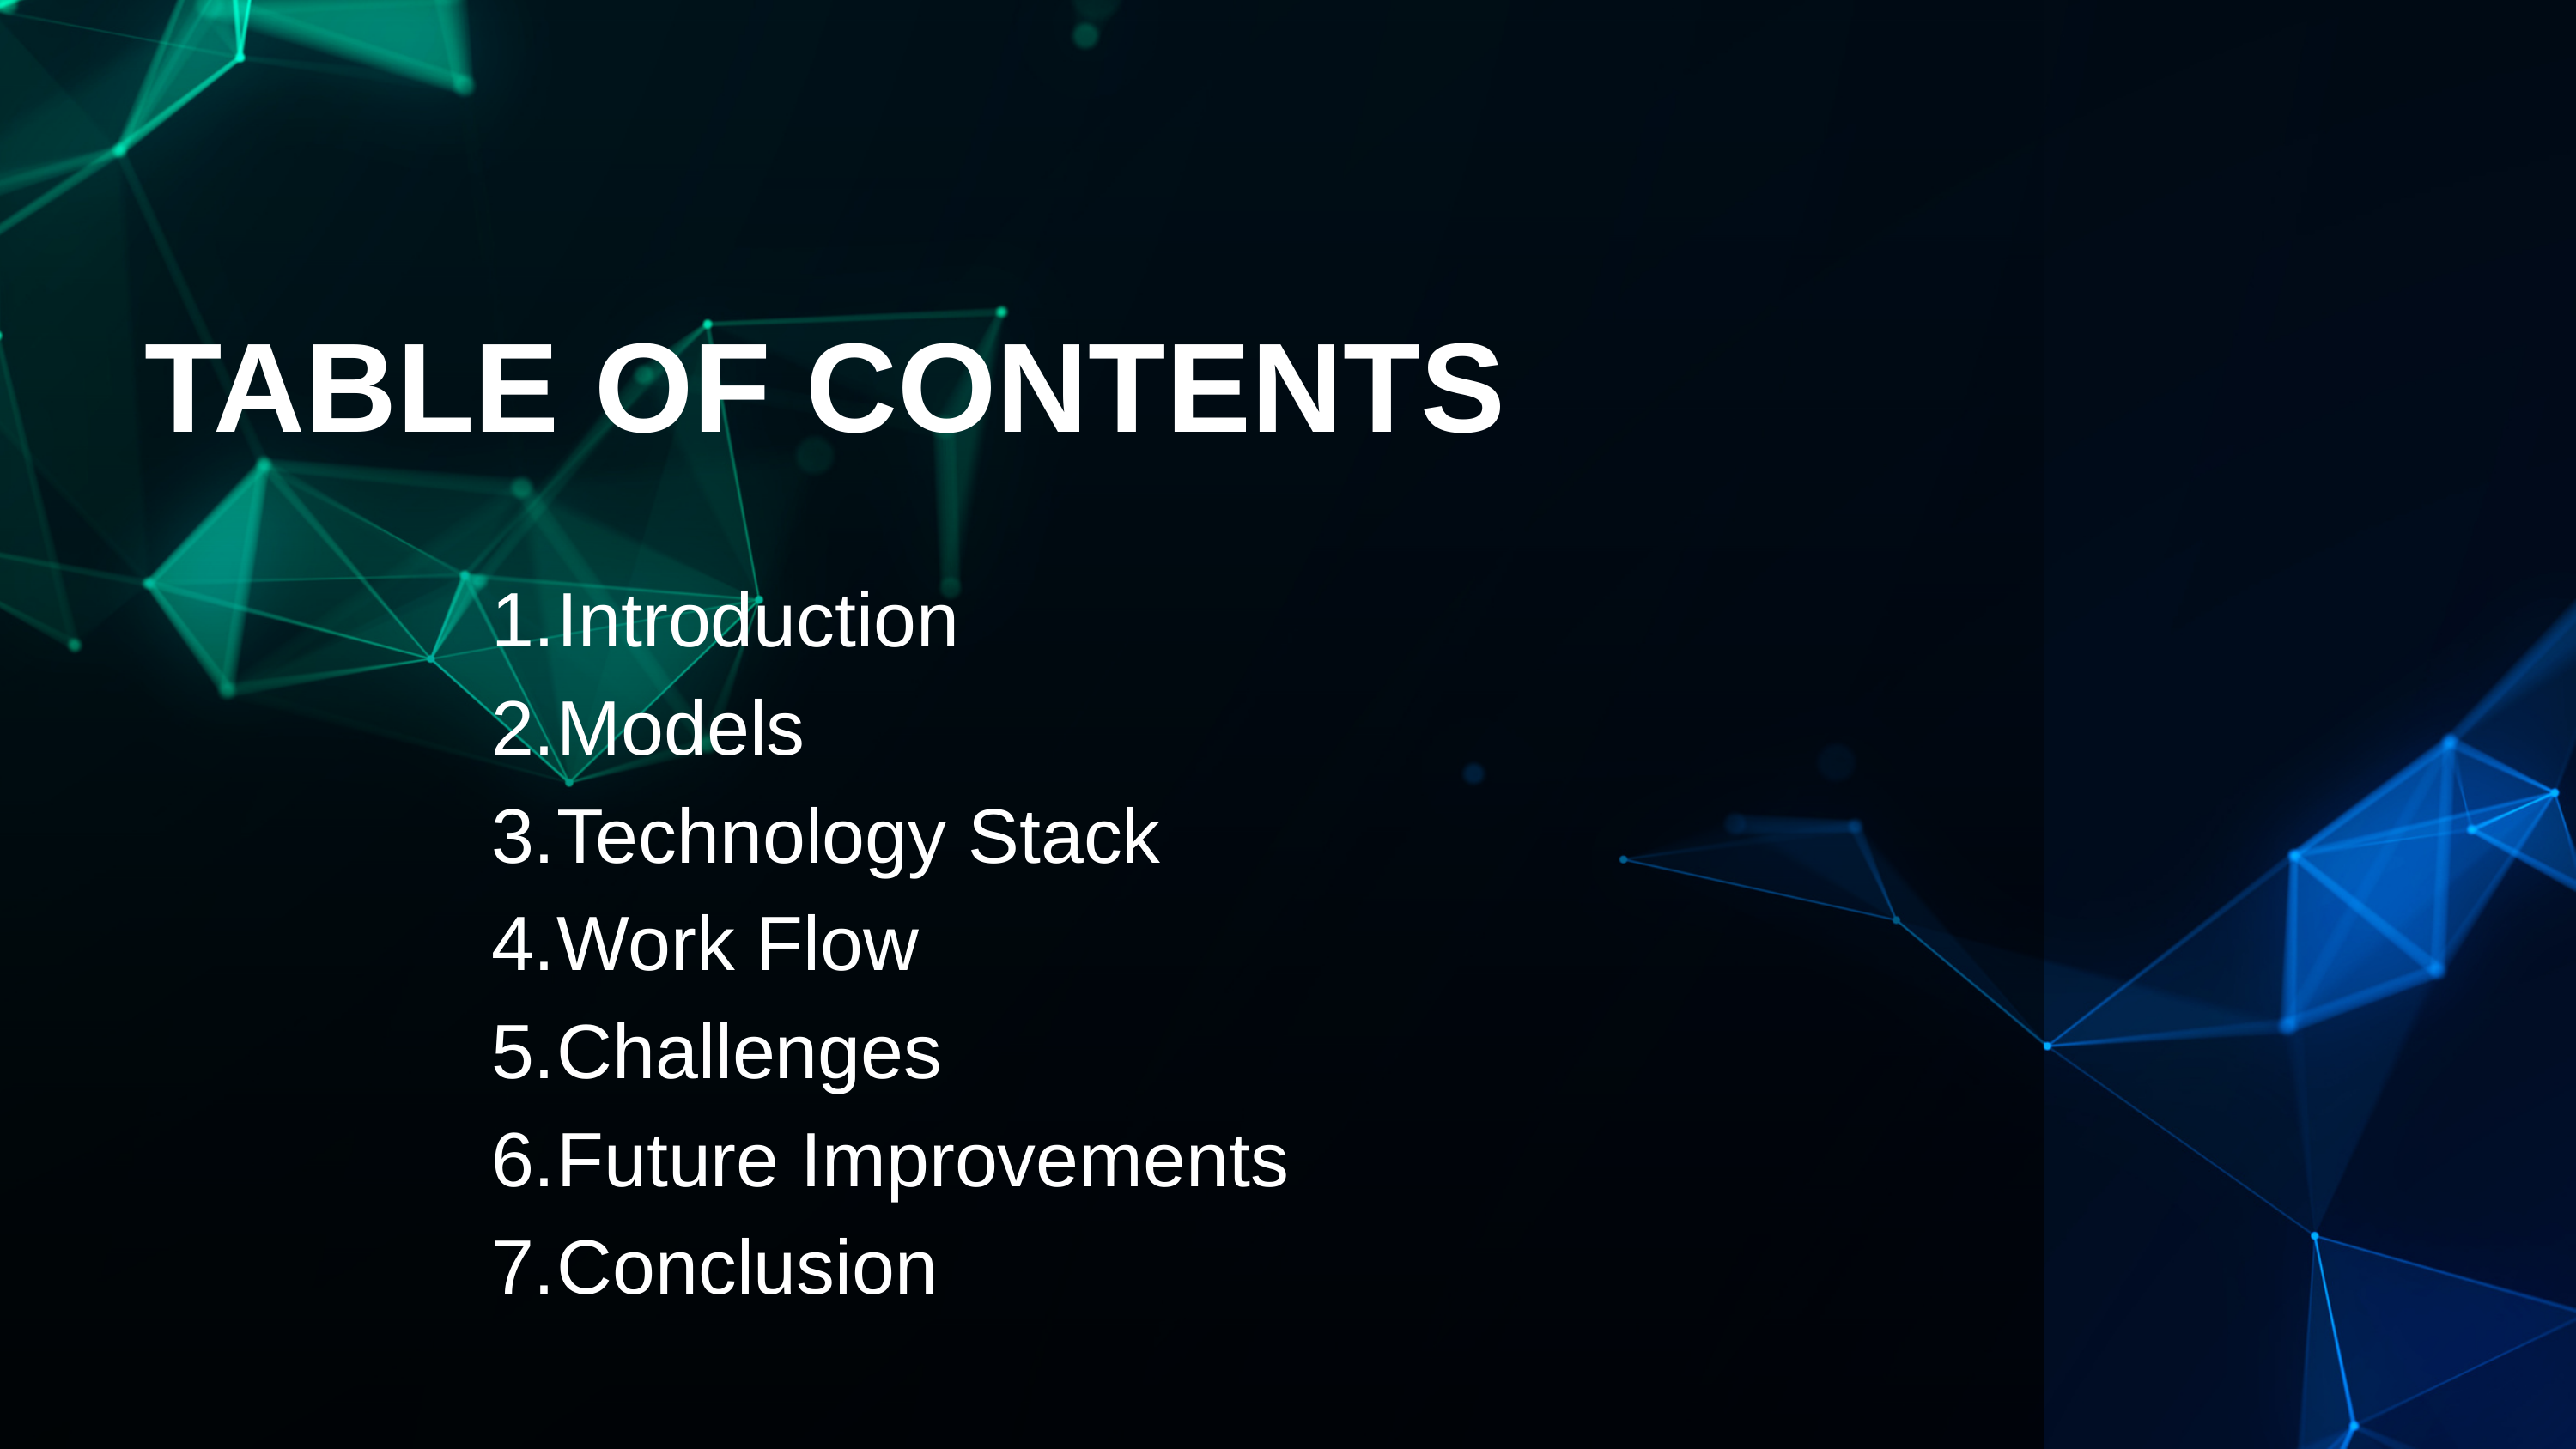

TABLE OF CONTENTS
Introduction
Models
Technology Stack
Work Flow
Challenges
Future Improvements
Conclusion